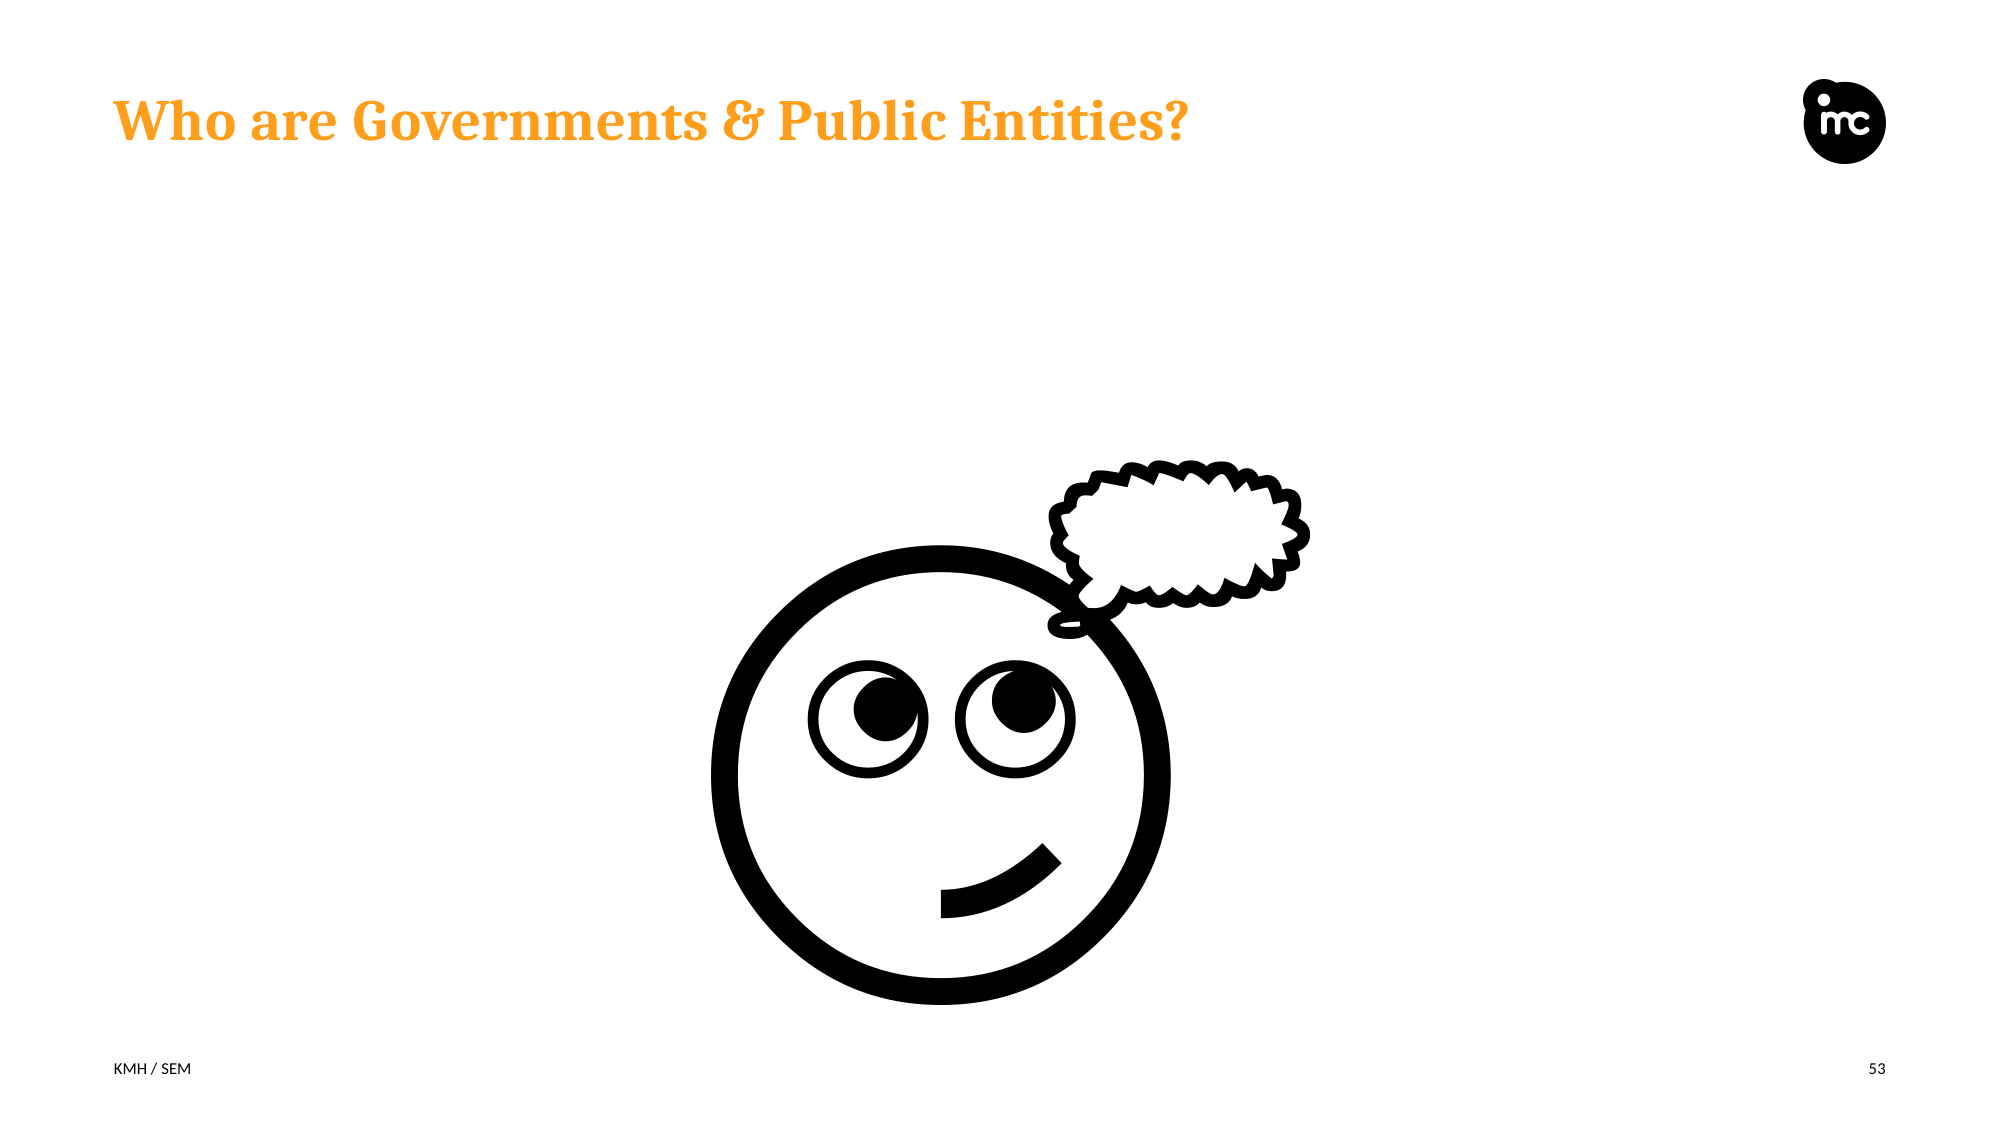

# Who are Governments & Public Entities?
🤔
KMH / SEM

53